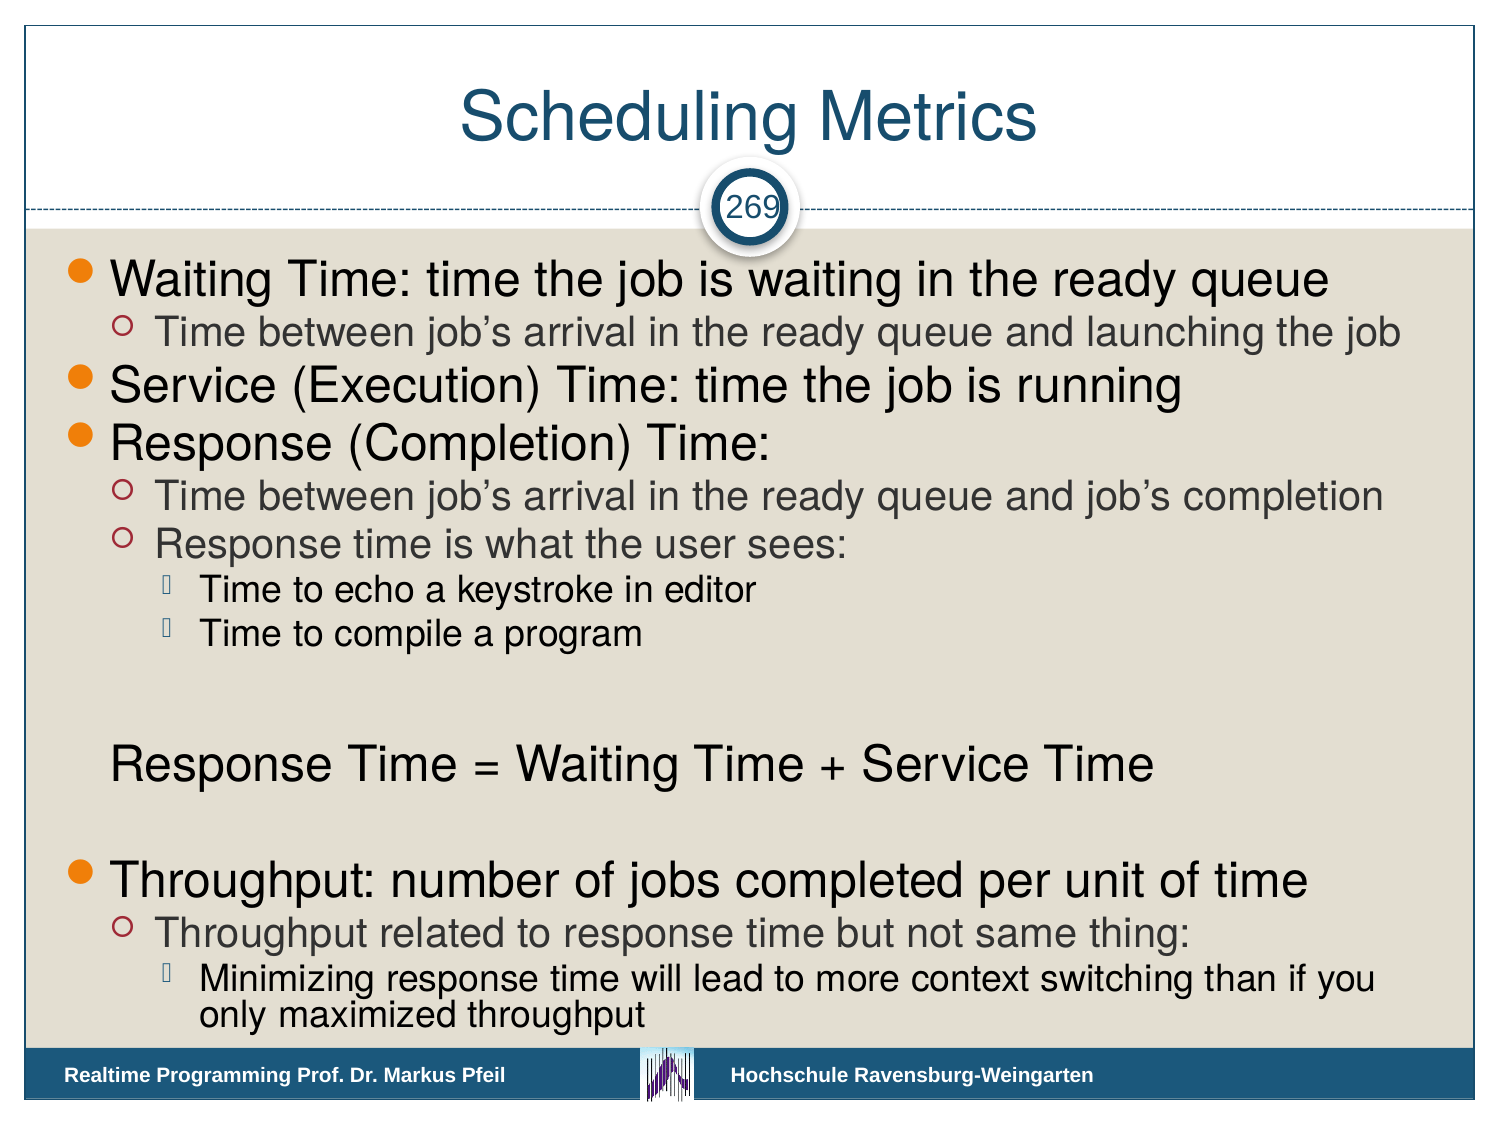

# Scheduling Metrics
269
Waiting Time: time the job is waiting in the ready queue
Time between job’s arrival in the ready queue and launching the job
Service (Execution) Time: time the job is running
Response (Completion) Time:
Time between job’s arrival in the ready queue and job’s completion
Response time is what the user sees:
Time to echo a keystroke in editor
Time to compile a program

	Response Time = Waiting Time + Service Time

Throughput: number of jobs completed per unit of time
Throughput related to response time but not same thing:
Minimizing response time will lead to more context switching than if you only maximized throughput

Realtime Programming Prof. Dr. Markus Pfeil